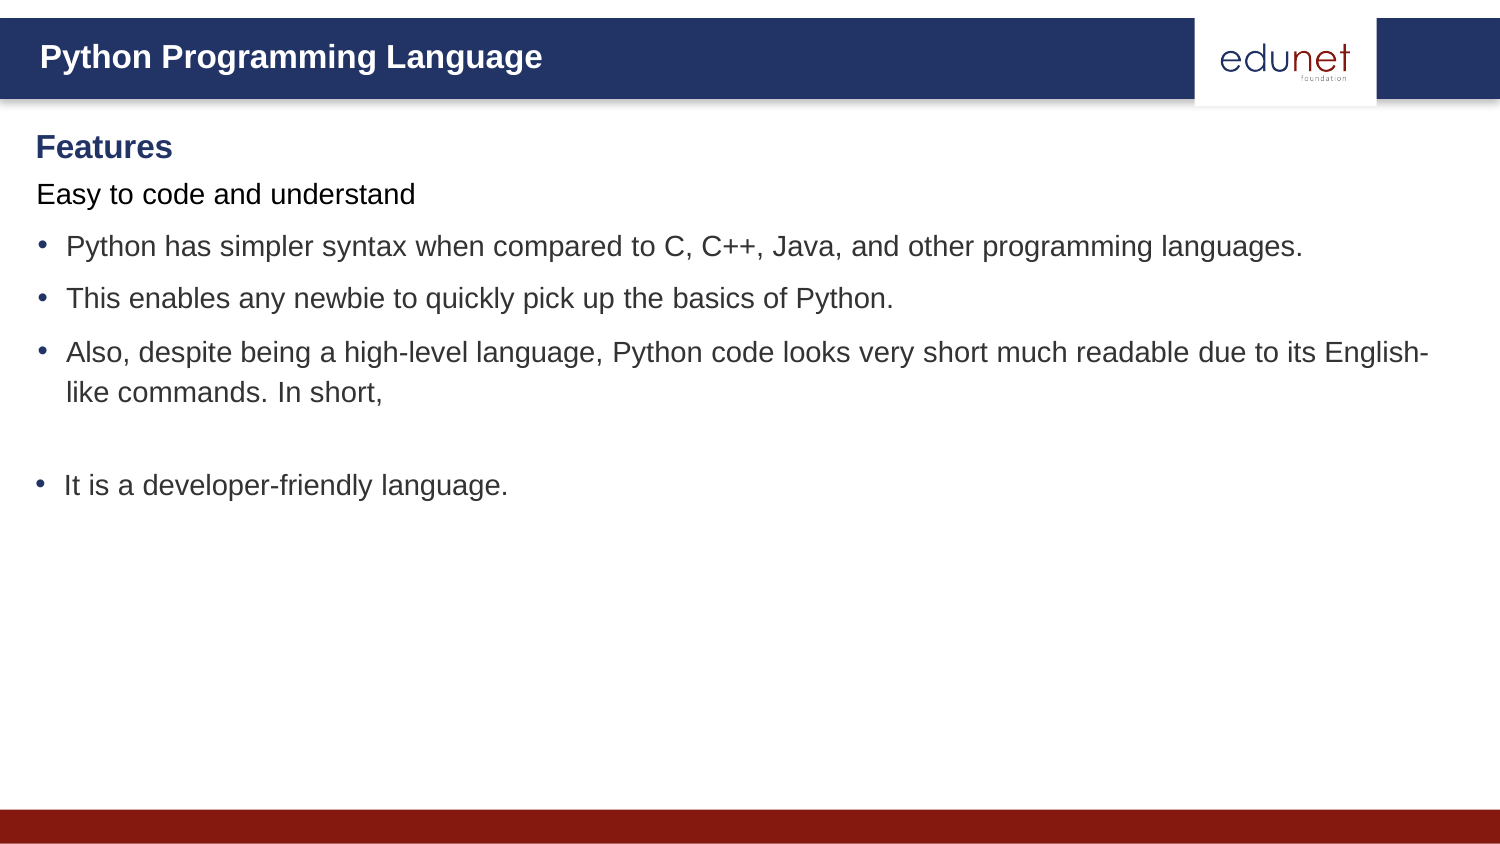

# Features
Easy to code and understand
Python has simpler syntax when compared to C, C++, Java, and other programming languages.
This enables any newbie to quickly pick up the basics of Python.
Also, despite being a high-level language, Python code looks very short much readable due to its English-like commands. In short,
It is a developer-friendly language.